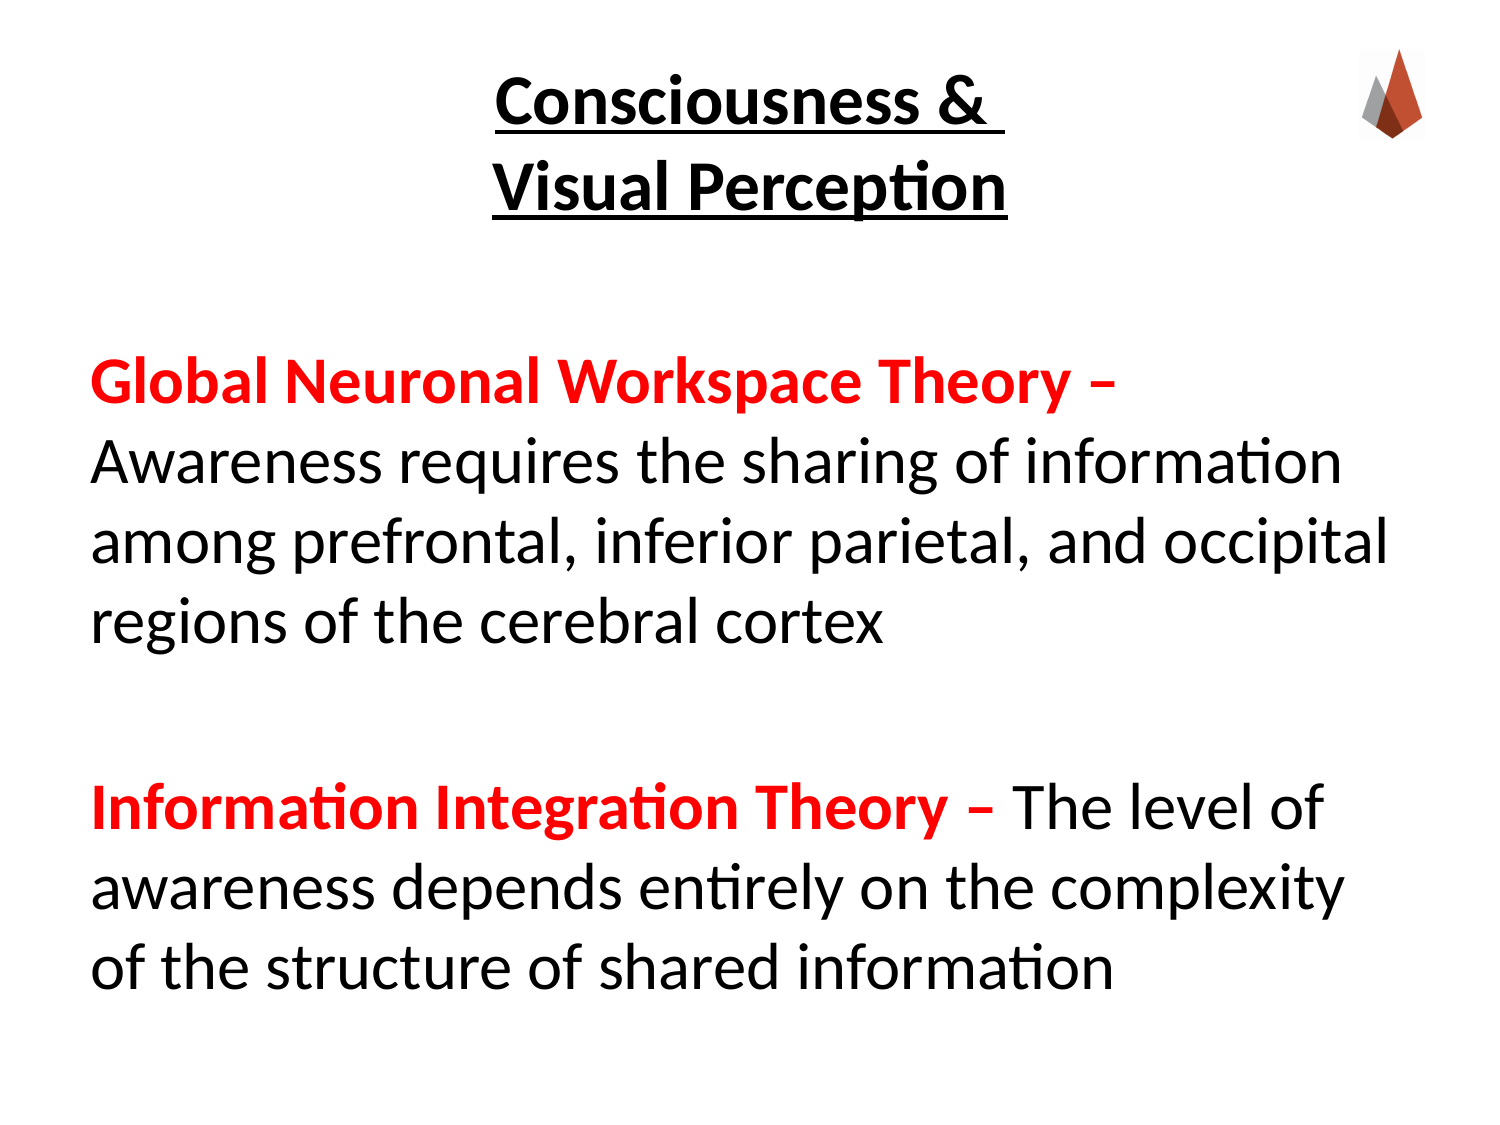

# Consciousness & Visual Perception
Global Neuronal Workspace Theory – Awareness requires the sharing of information among prefrontal, inferior parietal, and occipital regions of the cerebral cortex

Information Integration Theory – The level of awareness depends entirely on the complexity of the structure of shared information